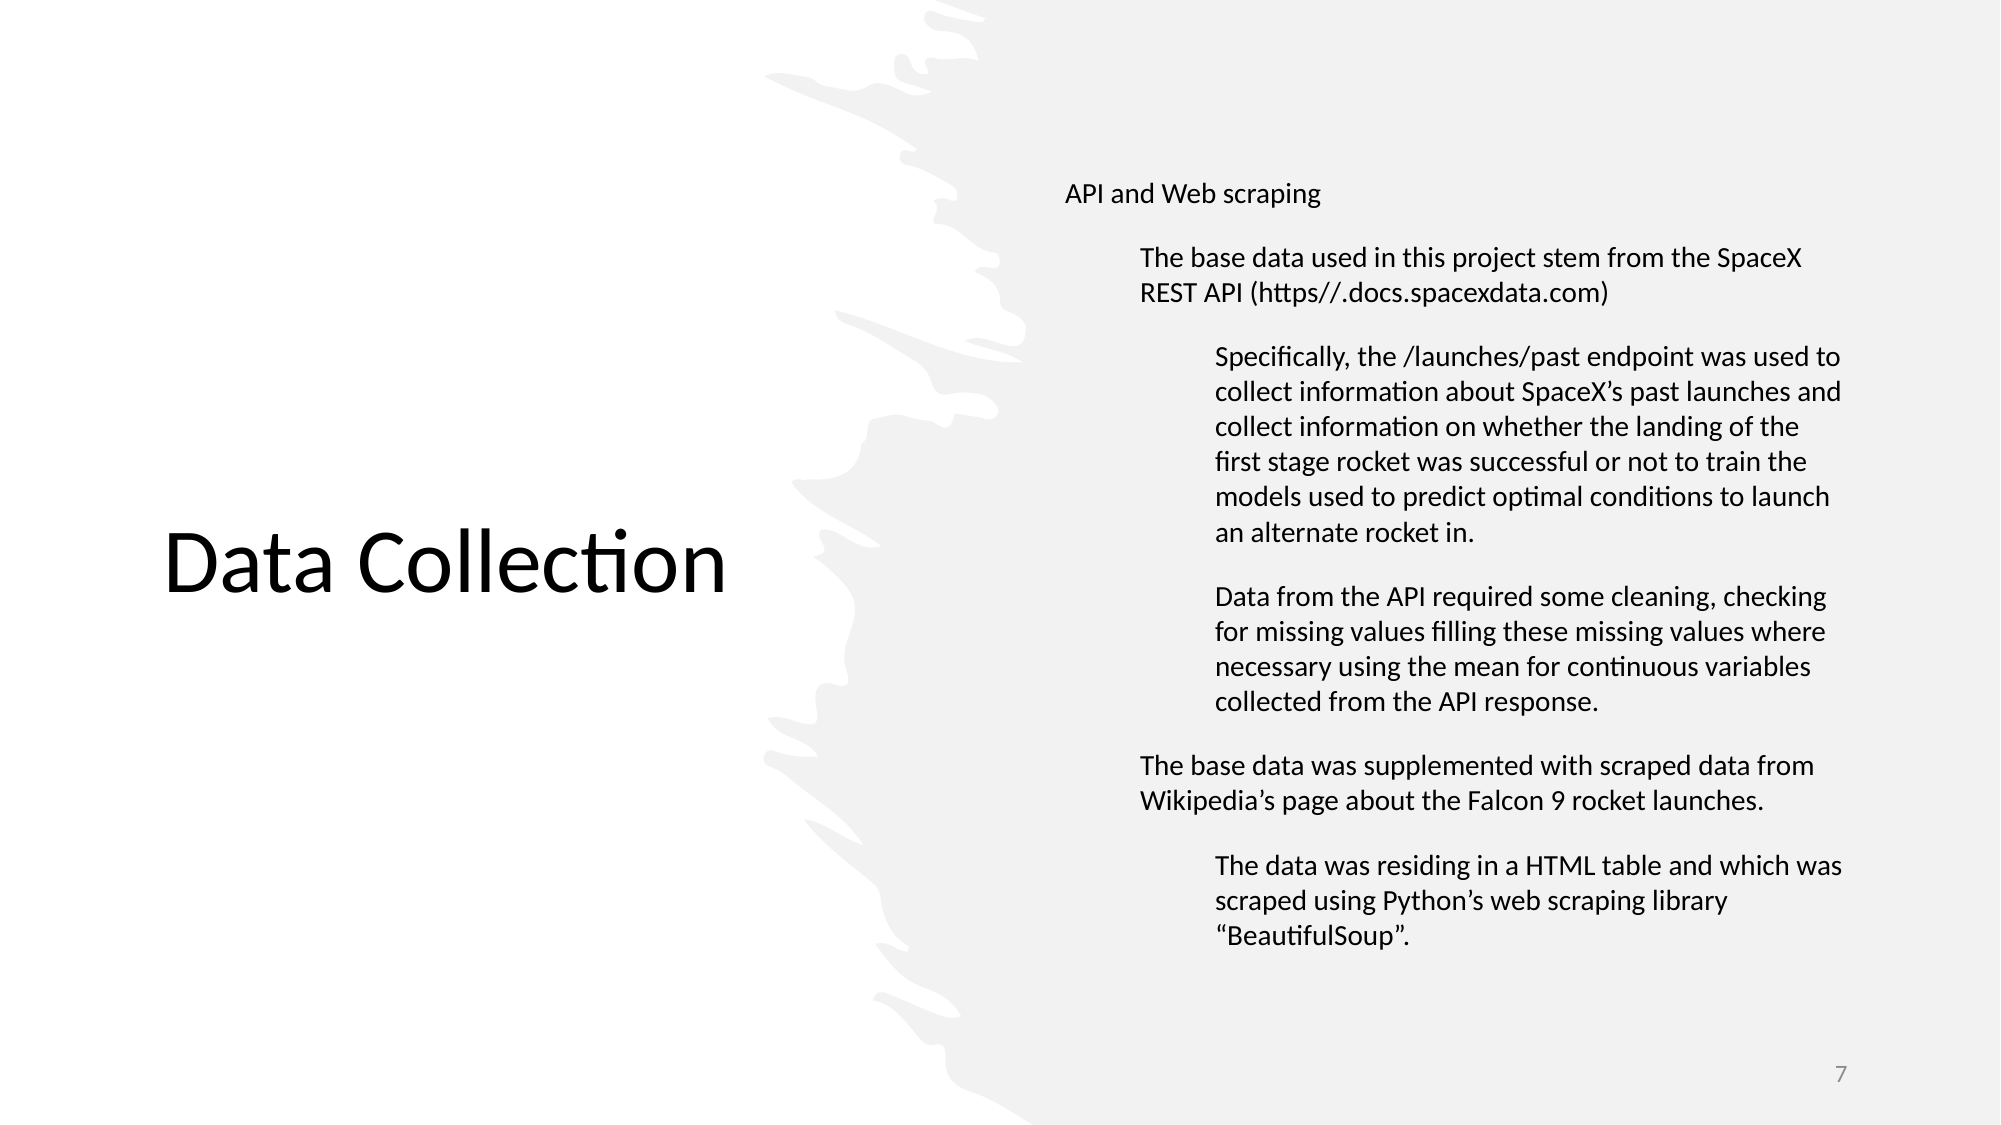

API and Web scraping
The base data used in this project stem from the SpaceX REST API (https//.docs.spacexdata.com)
Specifically, the /launches/past endpoint was used to collect information about SpaceX’s past launches and collect information on whether the landing of the first stage rocket was successful or not to train the models used to predict optimal conditions to launch an alternate rocket in.
Data from the API required some cleaning, checking for missing values filling these missing values where necessary using the mean for continuous variables collected from the API response.
The base data was supplemented with scraped data from Wikipedia’s page about the Falcon 9 rocket launches.
The data was residing in a HTML table and which was scraped using Python’s web scraping library “BeautifulSoup”.
Data Collection
7